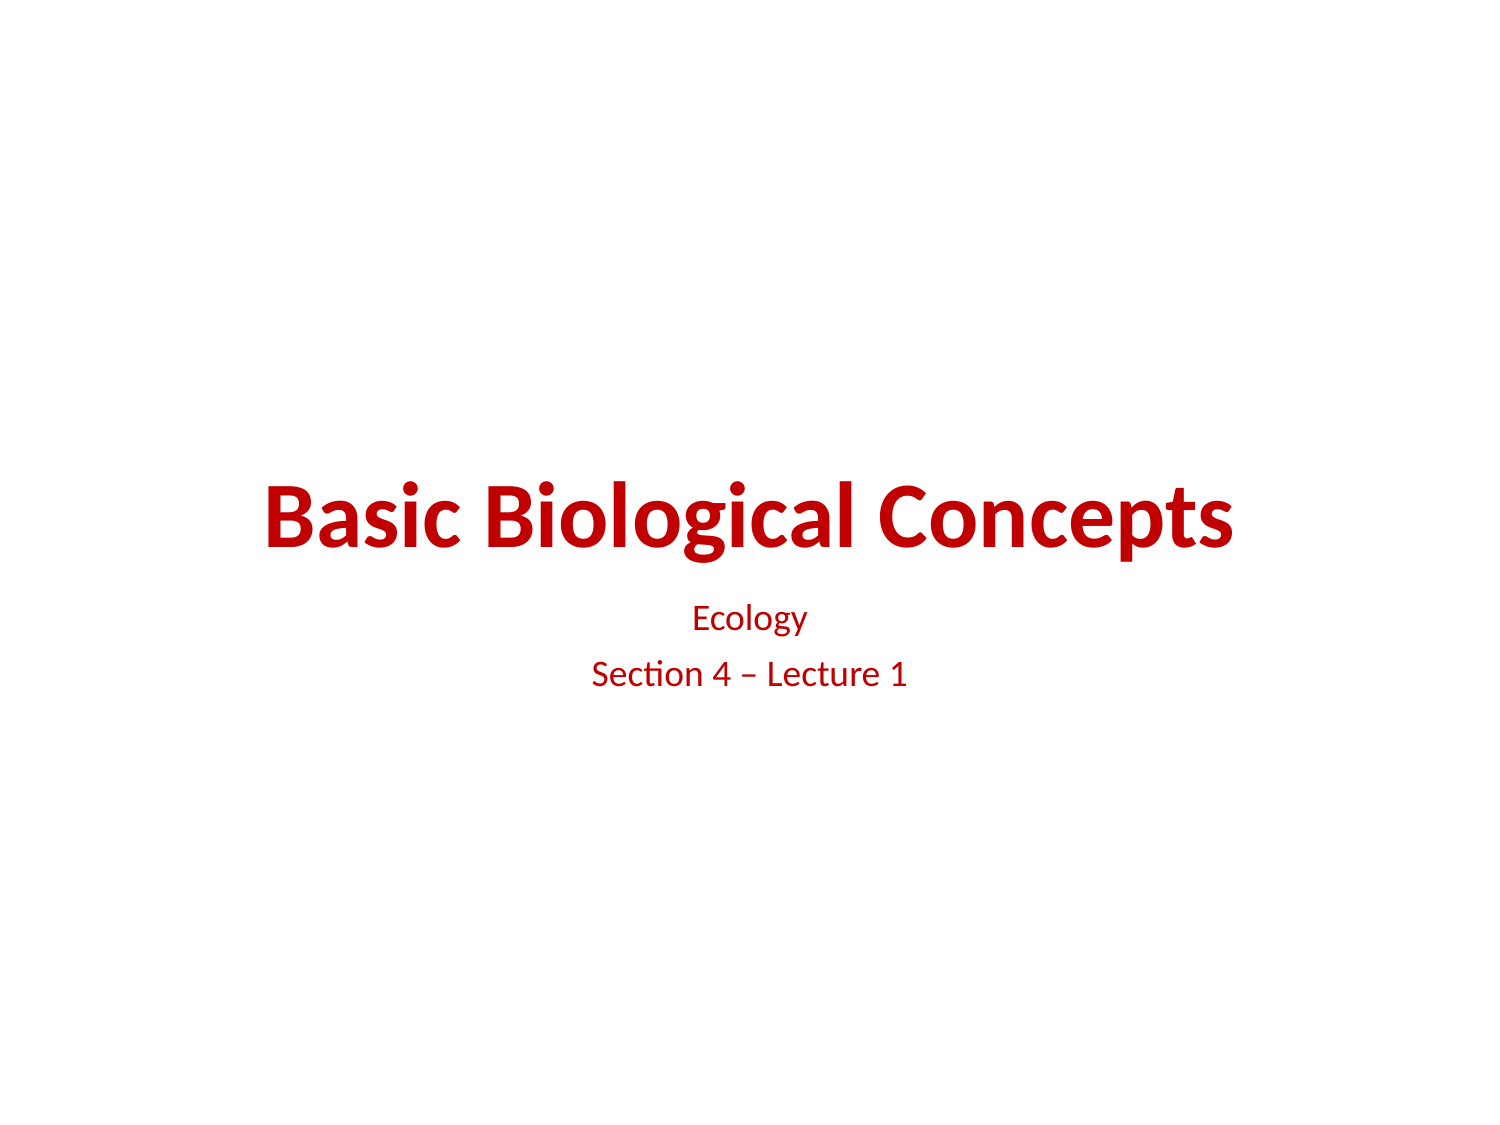

# Basic Biological Concepts
Ecology
Section 4 – Lecture 1